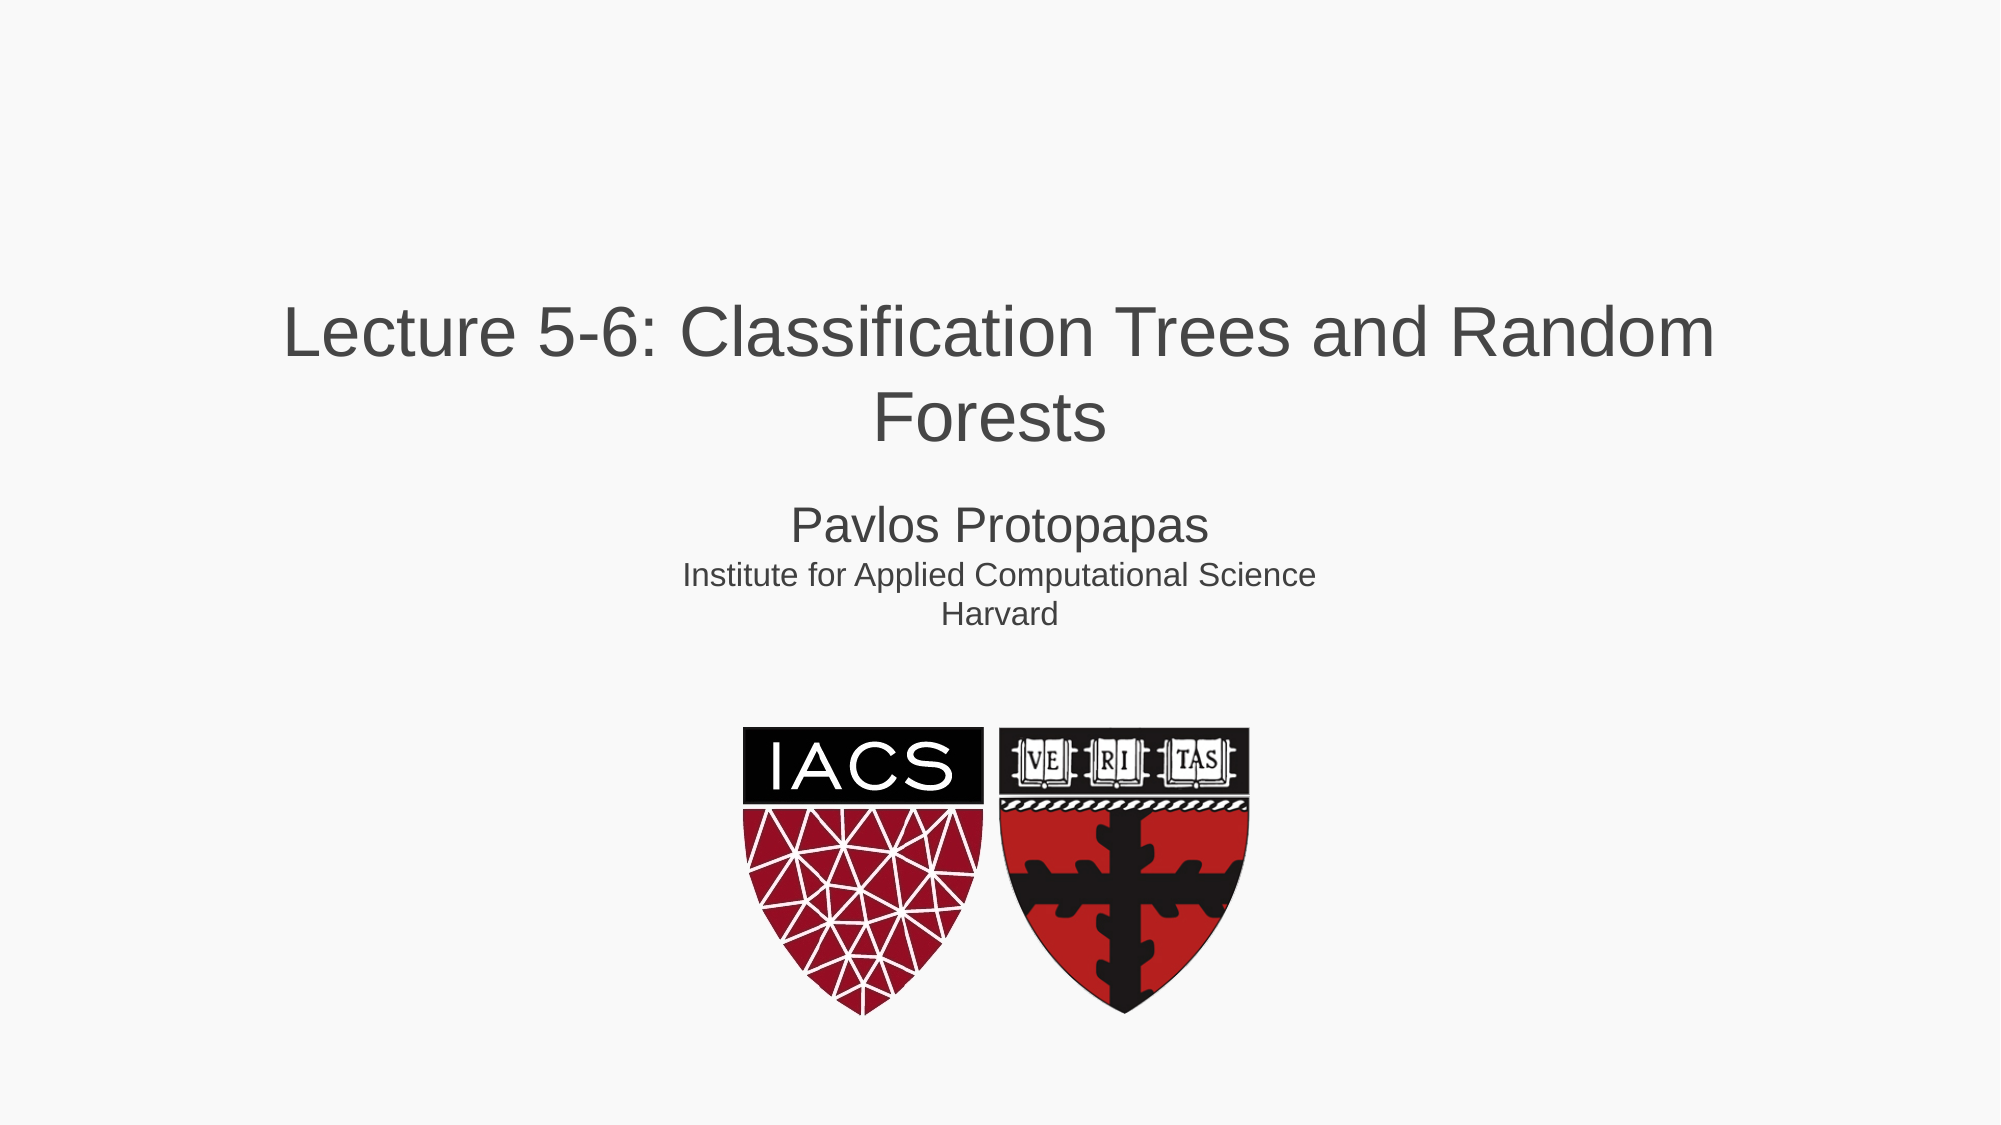

# Lecture 5-6: Classification Trees and Random Forests